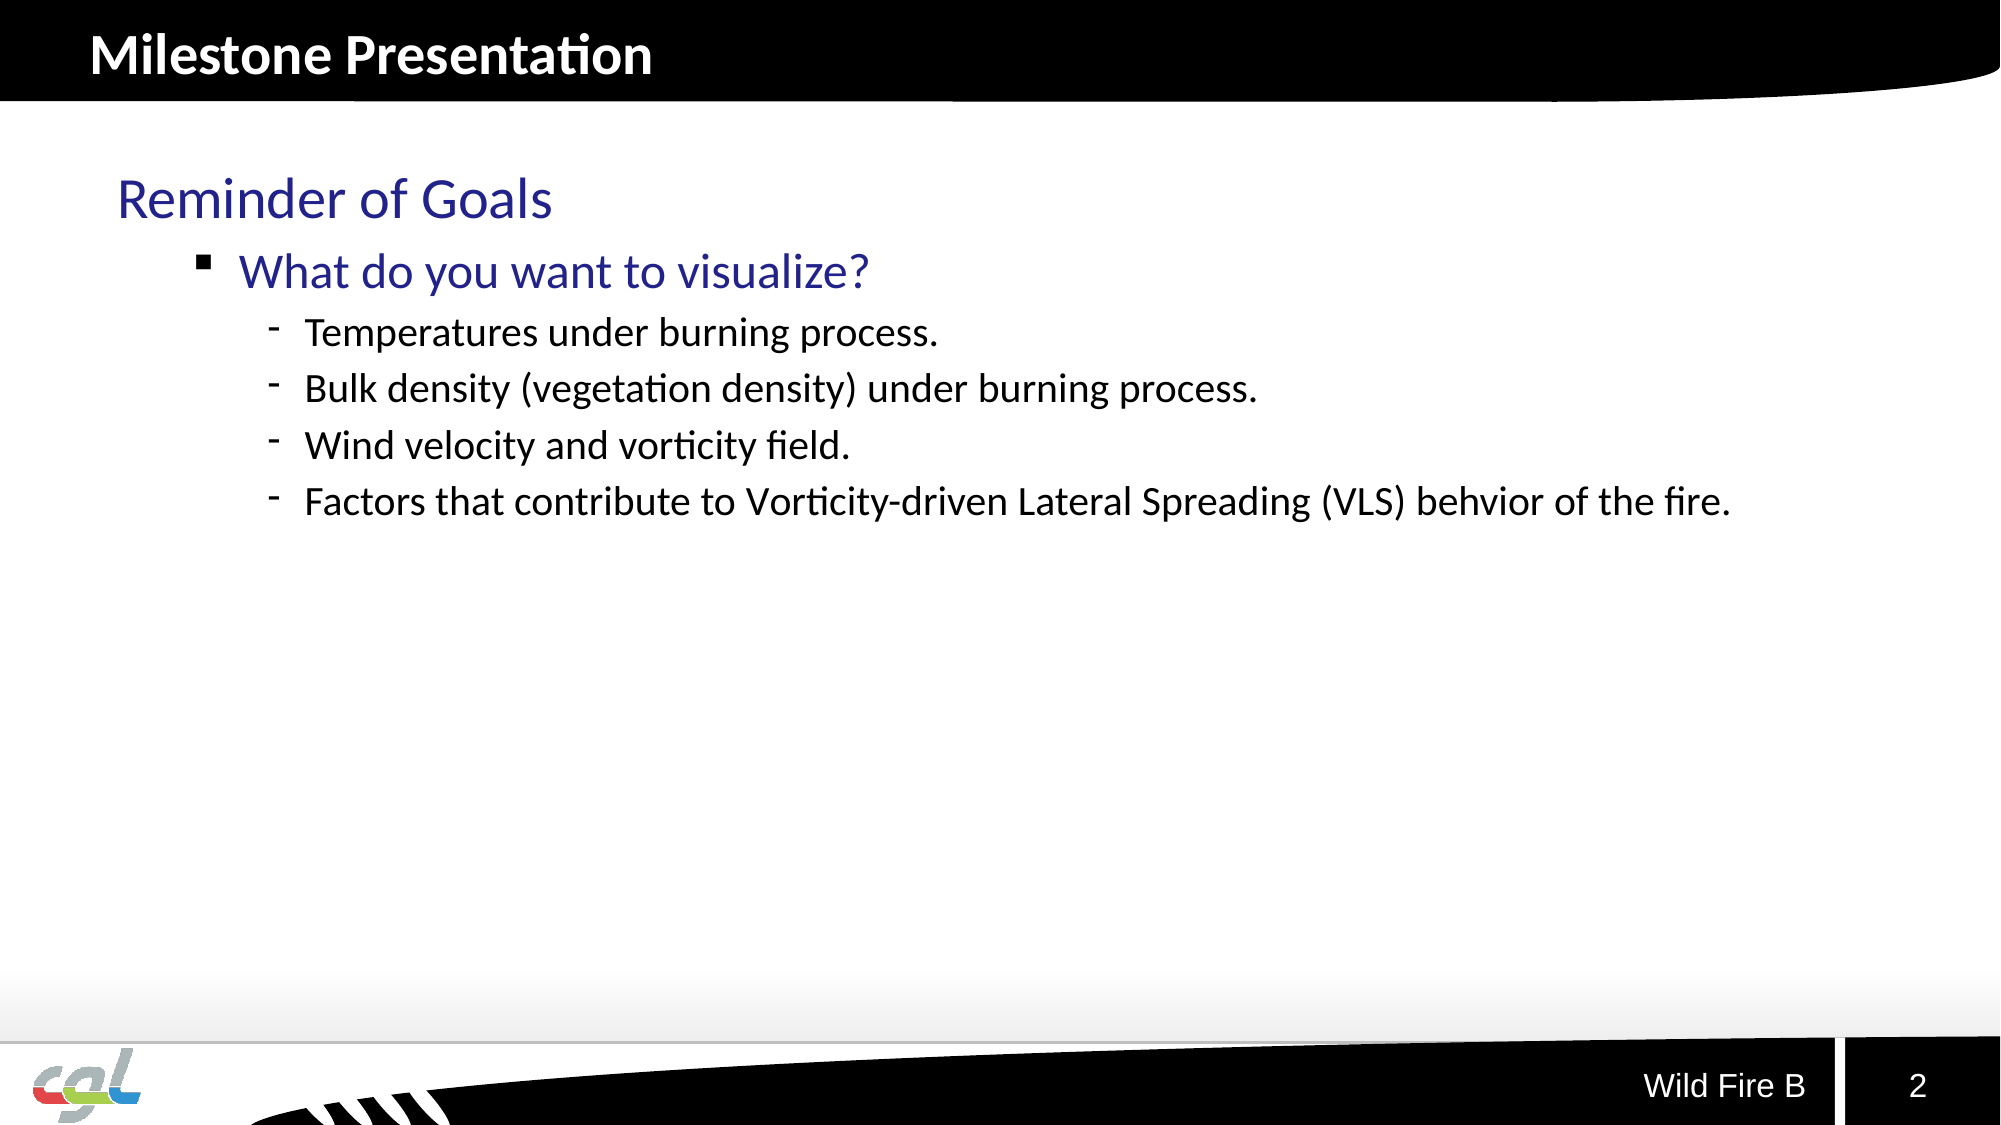

# Milestone Presentation
Reminder of Goals
What do you want to visualize?
Temperatures under burning process.
Bulk density (vegetation density) under burning process.
Wind velocity and vorticity field.
Factors that contribute to Vorticity-driven Lateral Spreading (VLS) behvior of the fire.

2

Wild Fire B